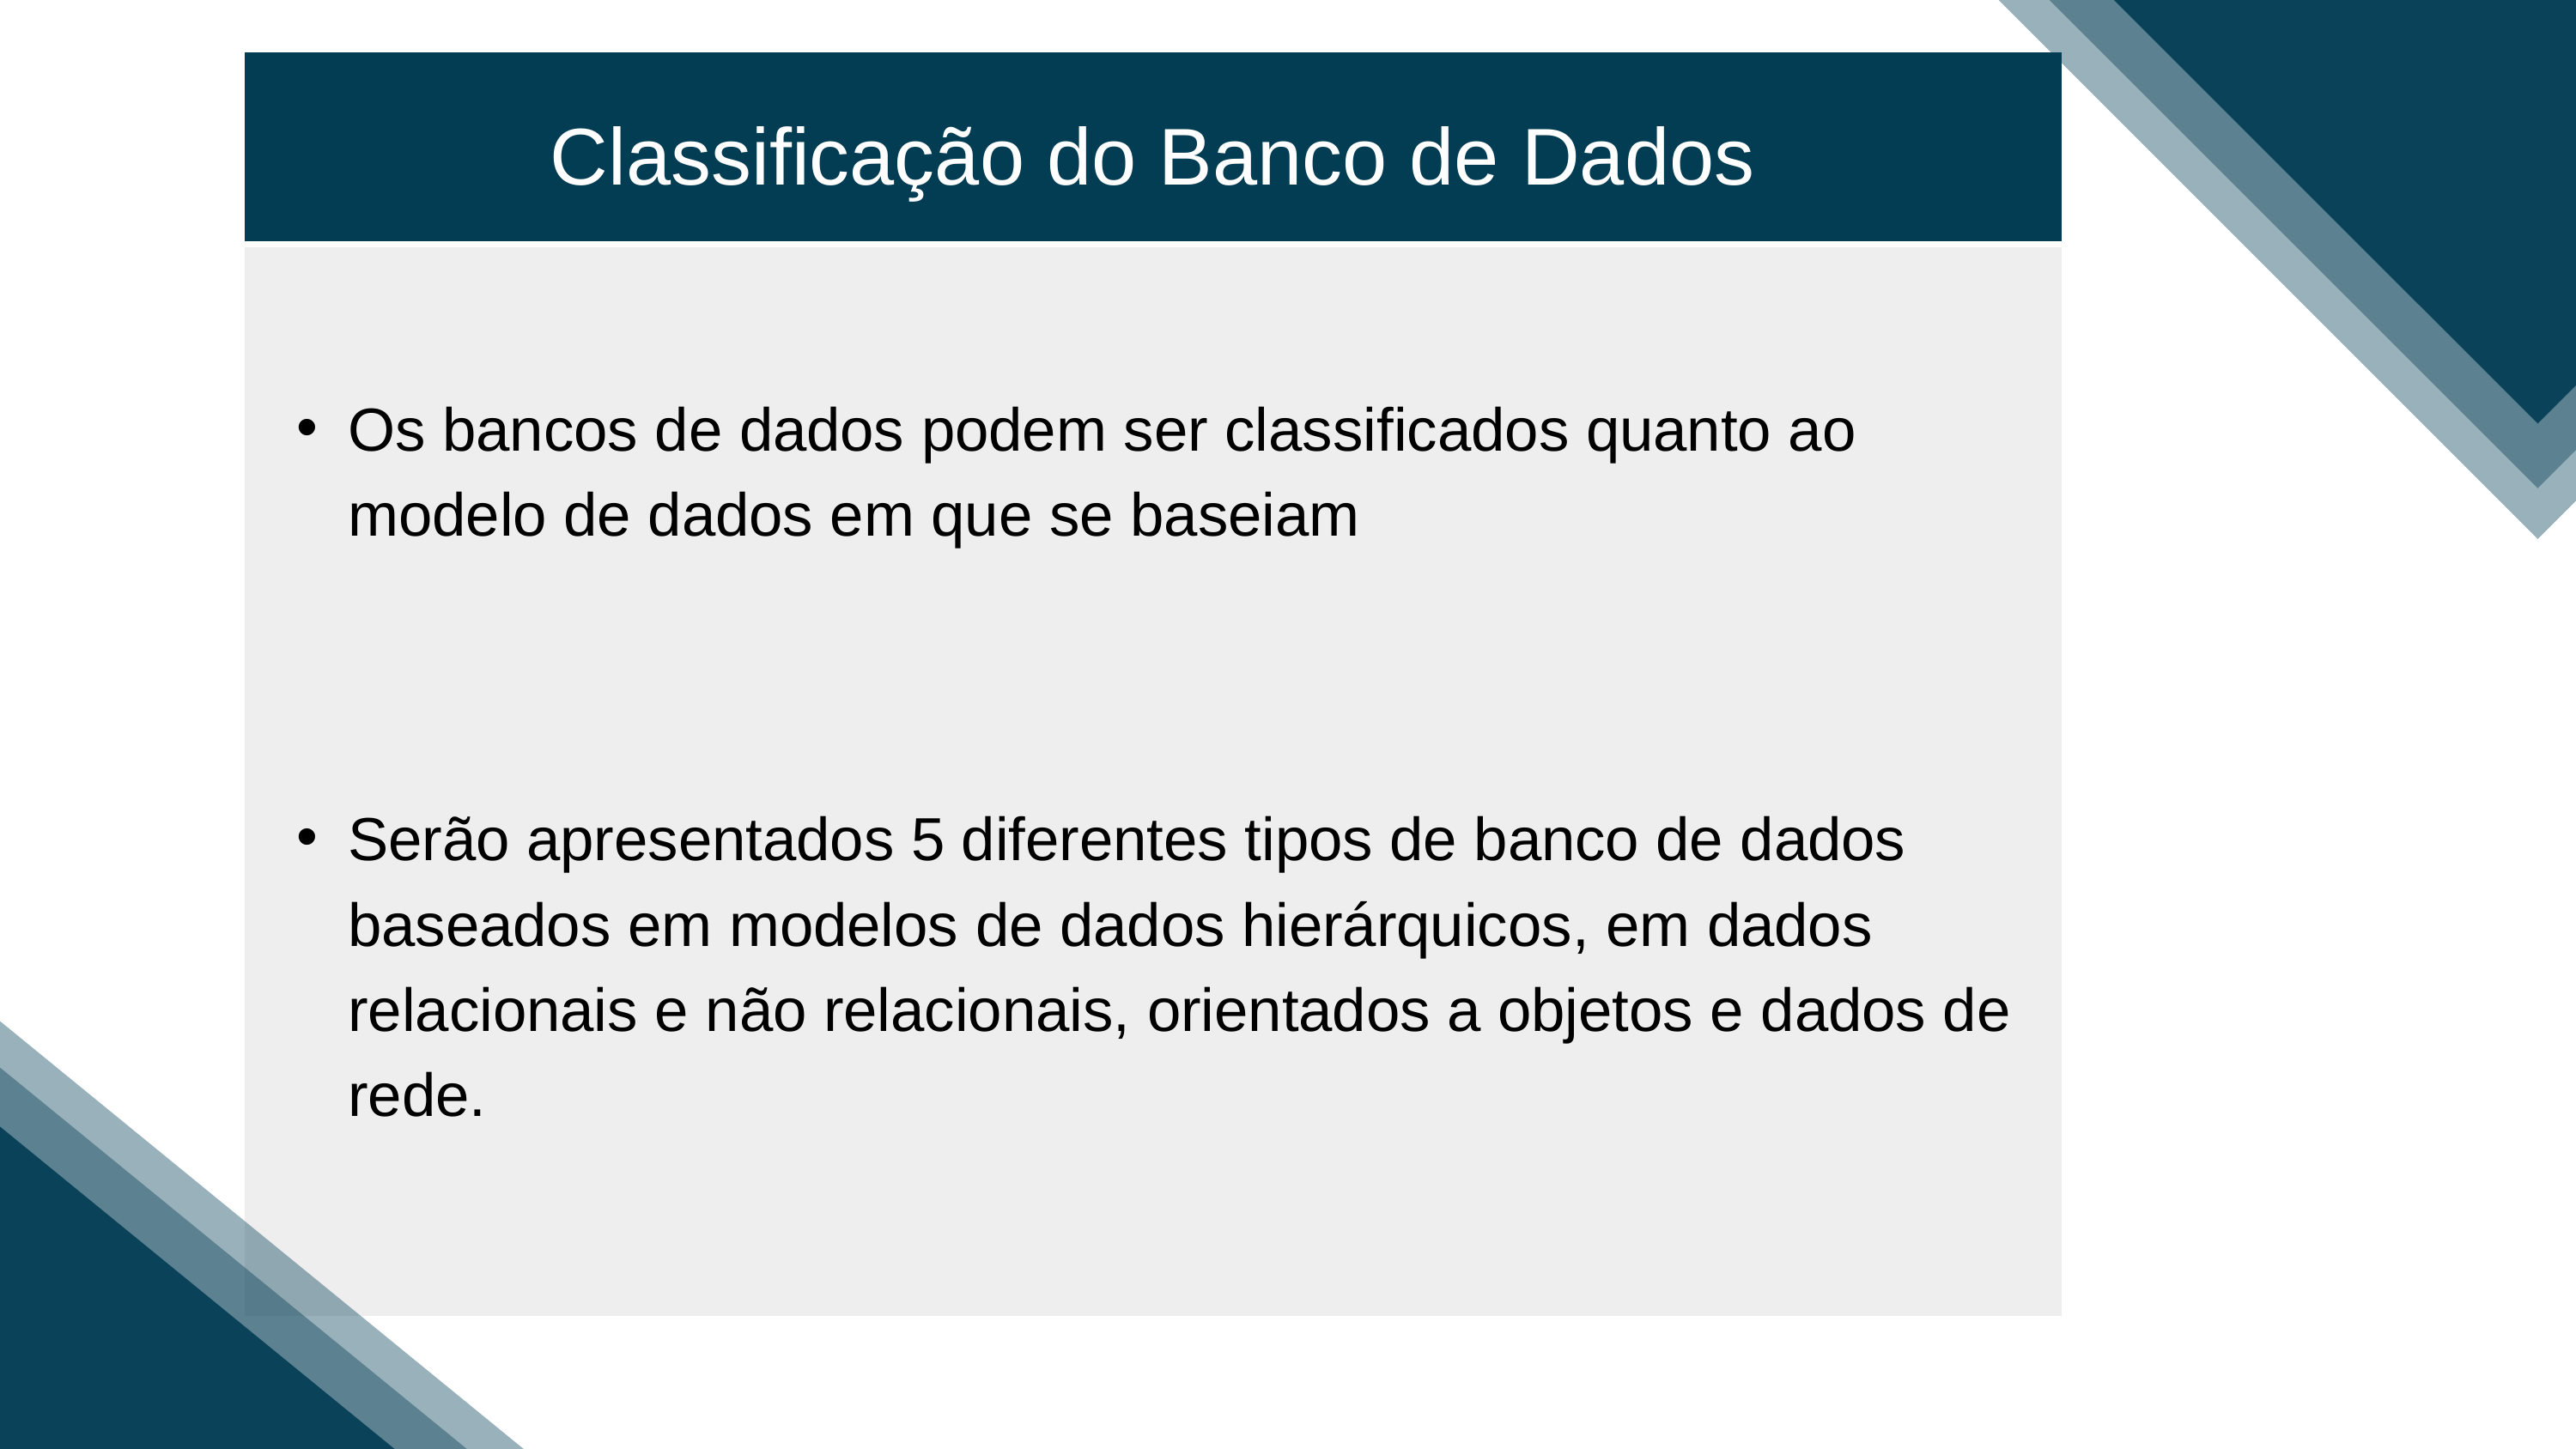

Classificação do Banco de Dados

Os bancos de dados podem ser classificados quanto ao modelo de dados em que se baseiam
Serão apresentados 5 diferentes tipos de banco de dados baseados em modelos de dados hierárquicos, em dados relacionais e não relacionais, orientados a objetos e dados de rede.